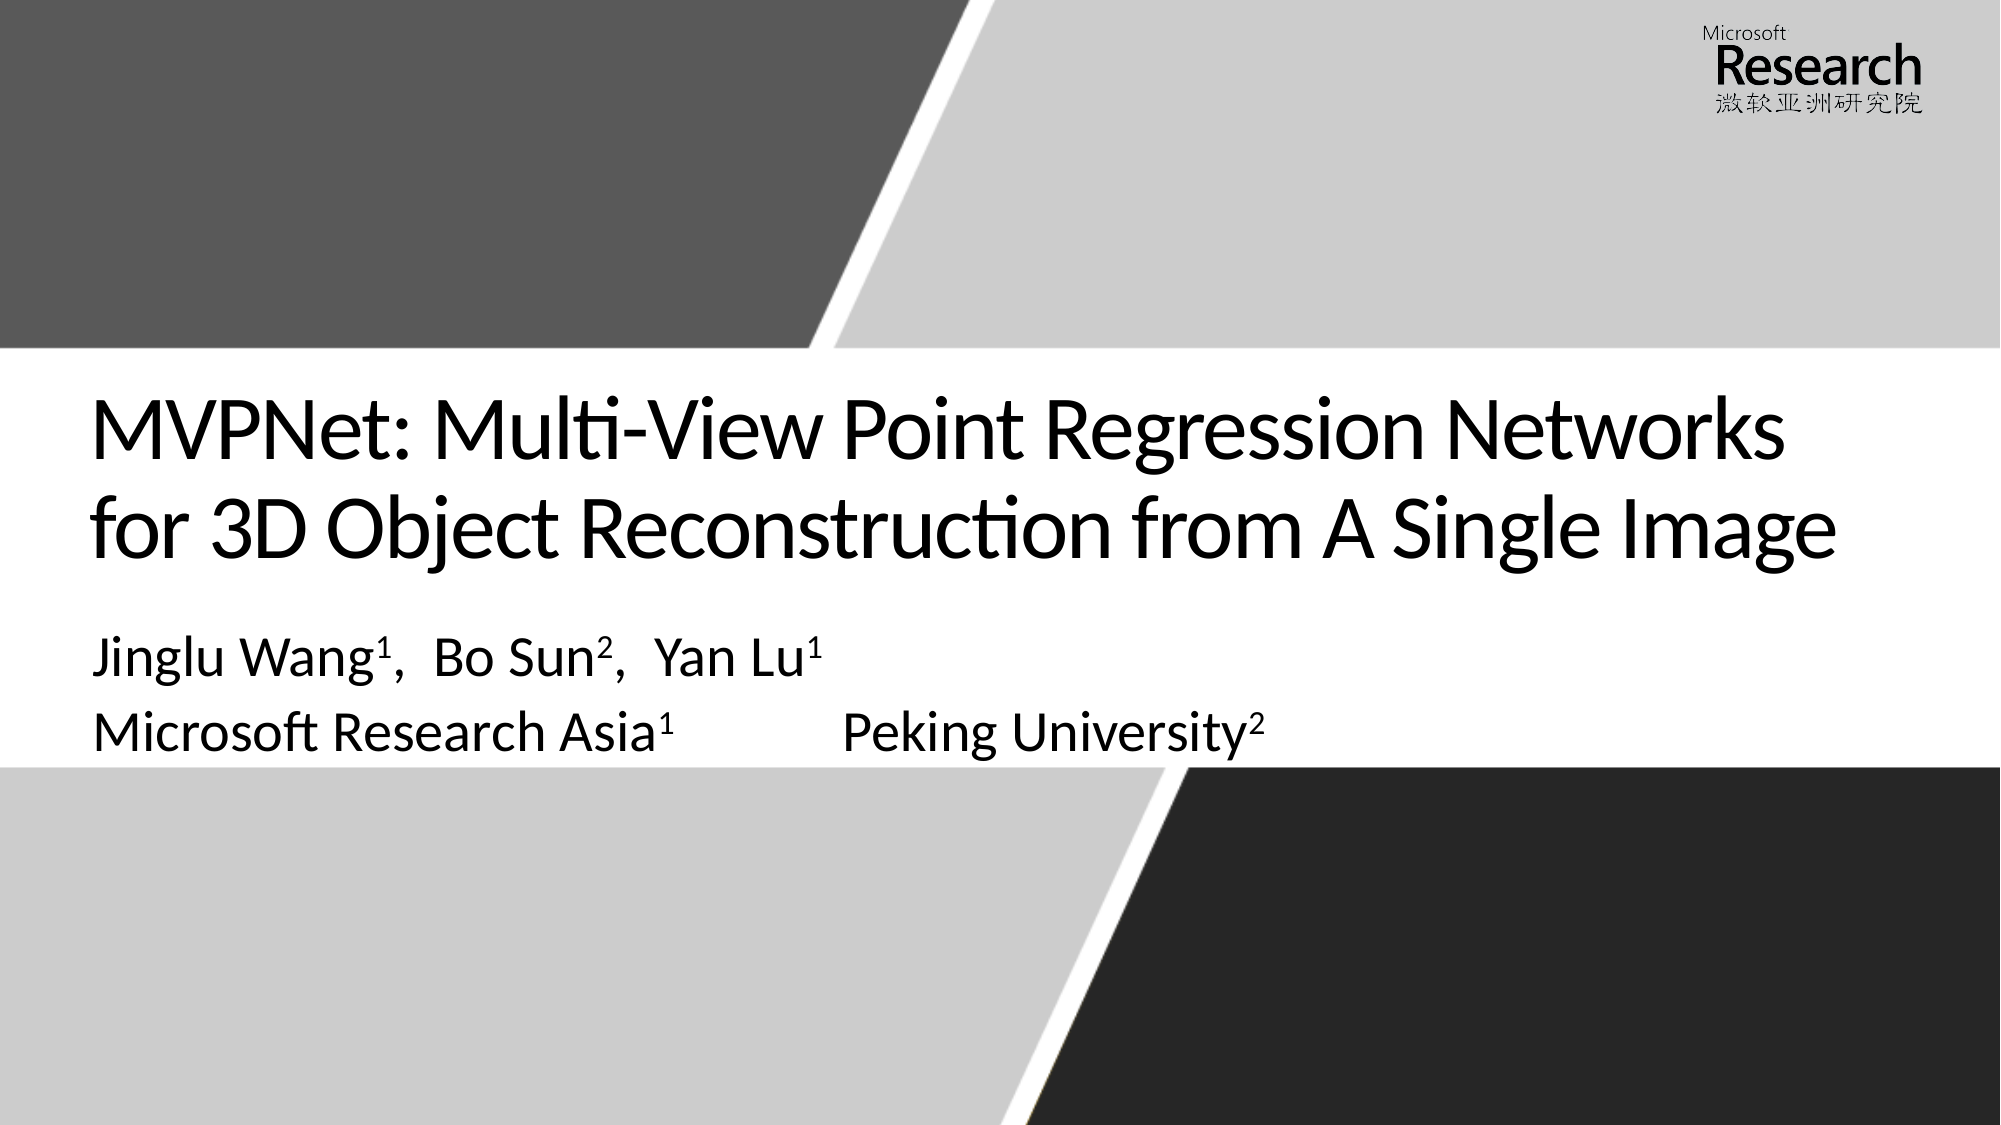

# MVPNet: Multi-View Point Regression Networks for 3D Object Reconstruction from A Single Image
Jinglu Wang1,  Bo Sun2,  Yan Lu1
Microsoft Research Asia1       	Peking University2